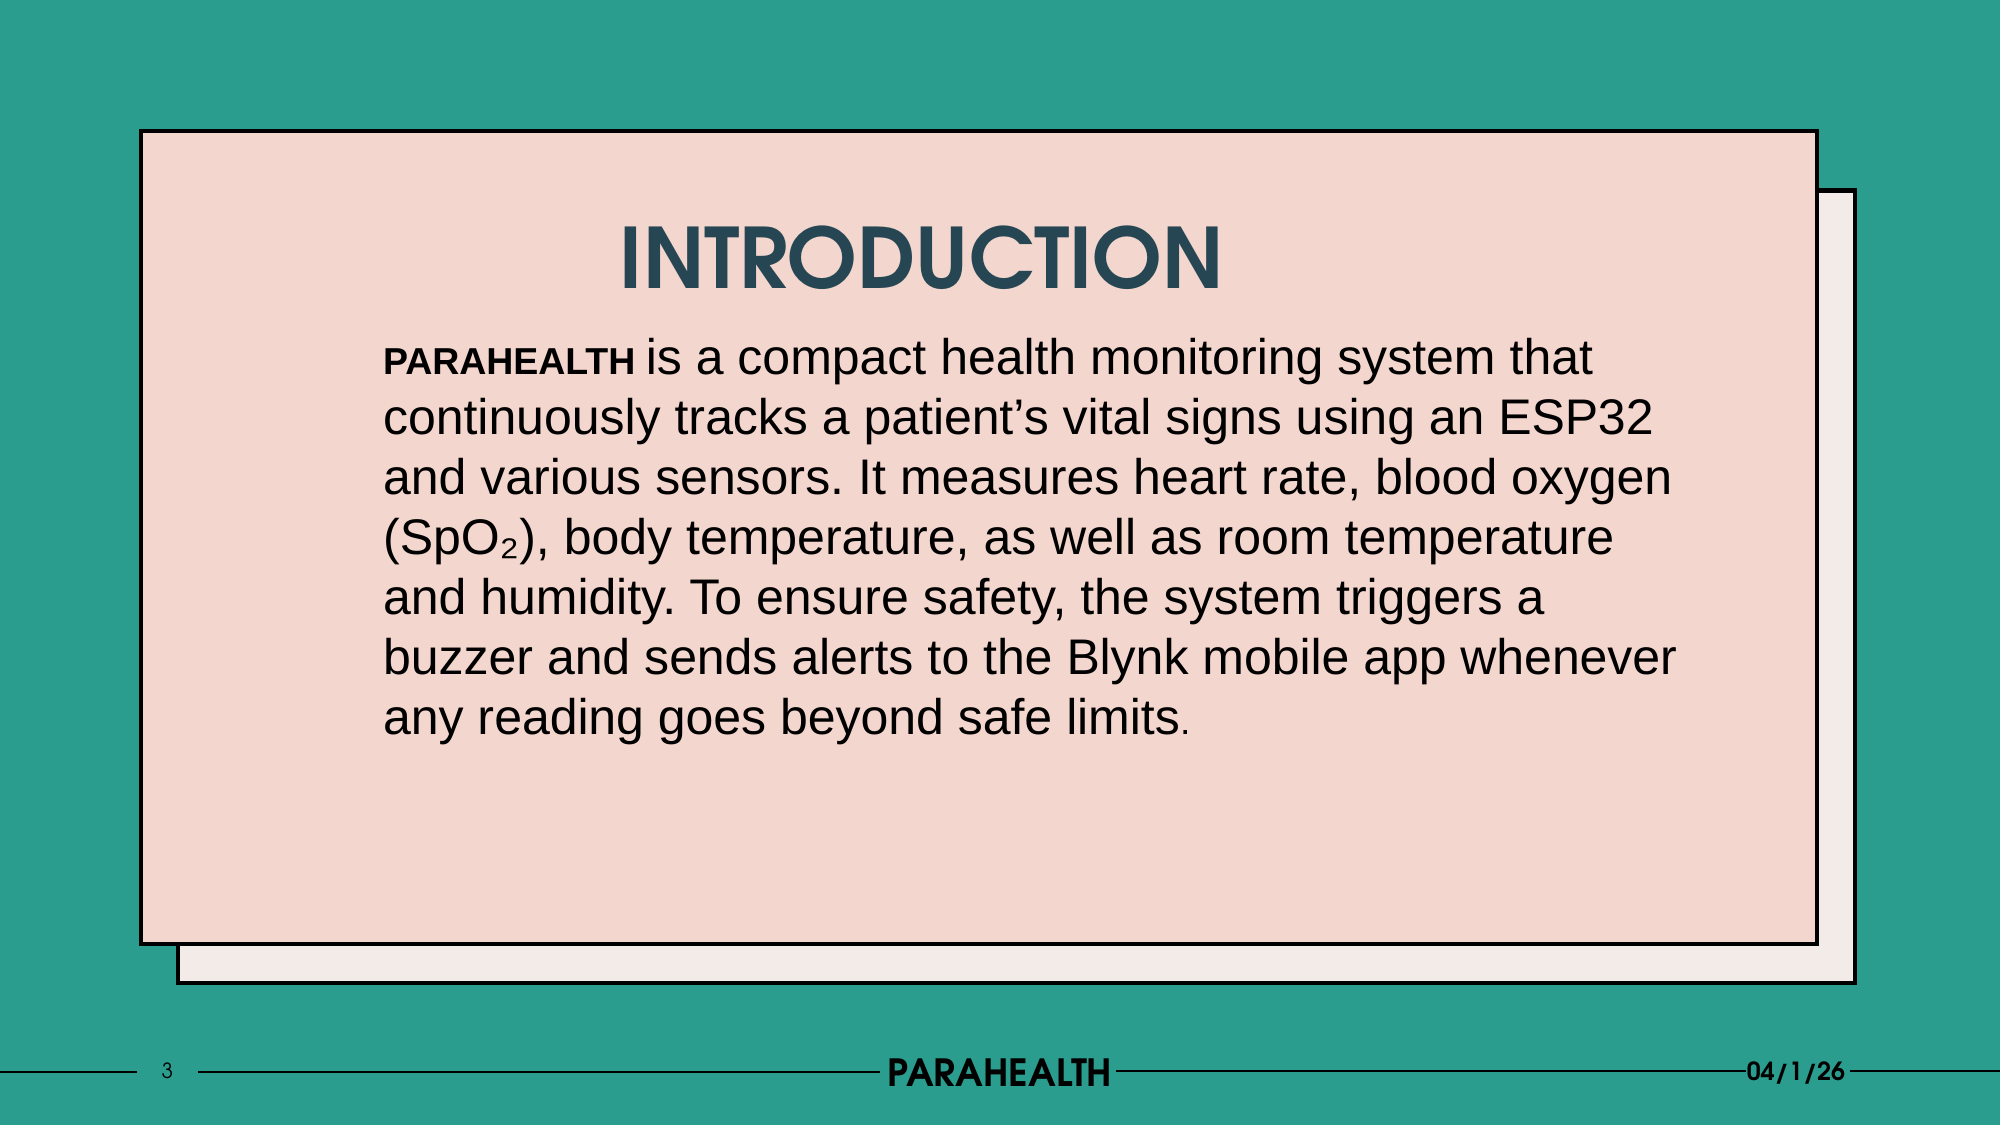

INTRODUCTION
PARAHEALTH is a compact health monitoring system that continuously tracks a patient’s vital signs using an ESP32 and various sensors. It measures heart rate, blood oxygen (SpO₂), body temperature, as well as room temperature and humidity. To ensure safety, the system triggers a buzzer and sends alerts to the Blynk mobile app whenever any reading goes beyond safe limits.

04/1/26
3
PARAHEALTH